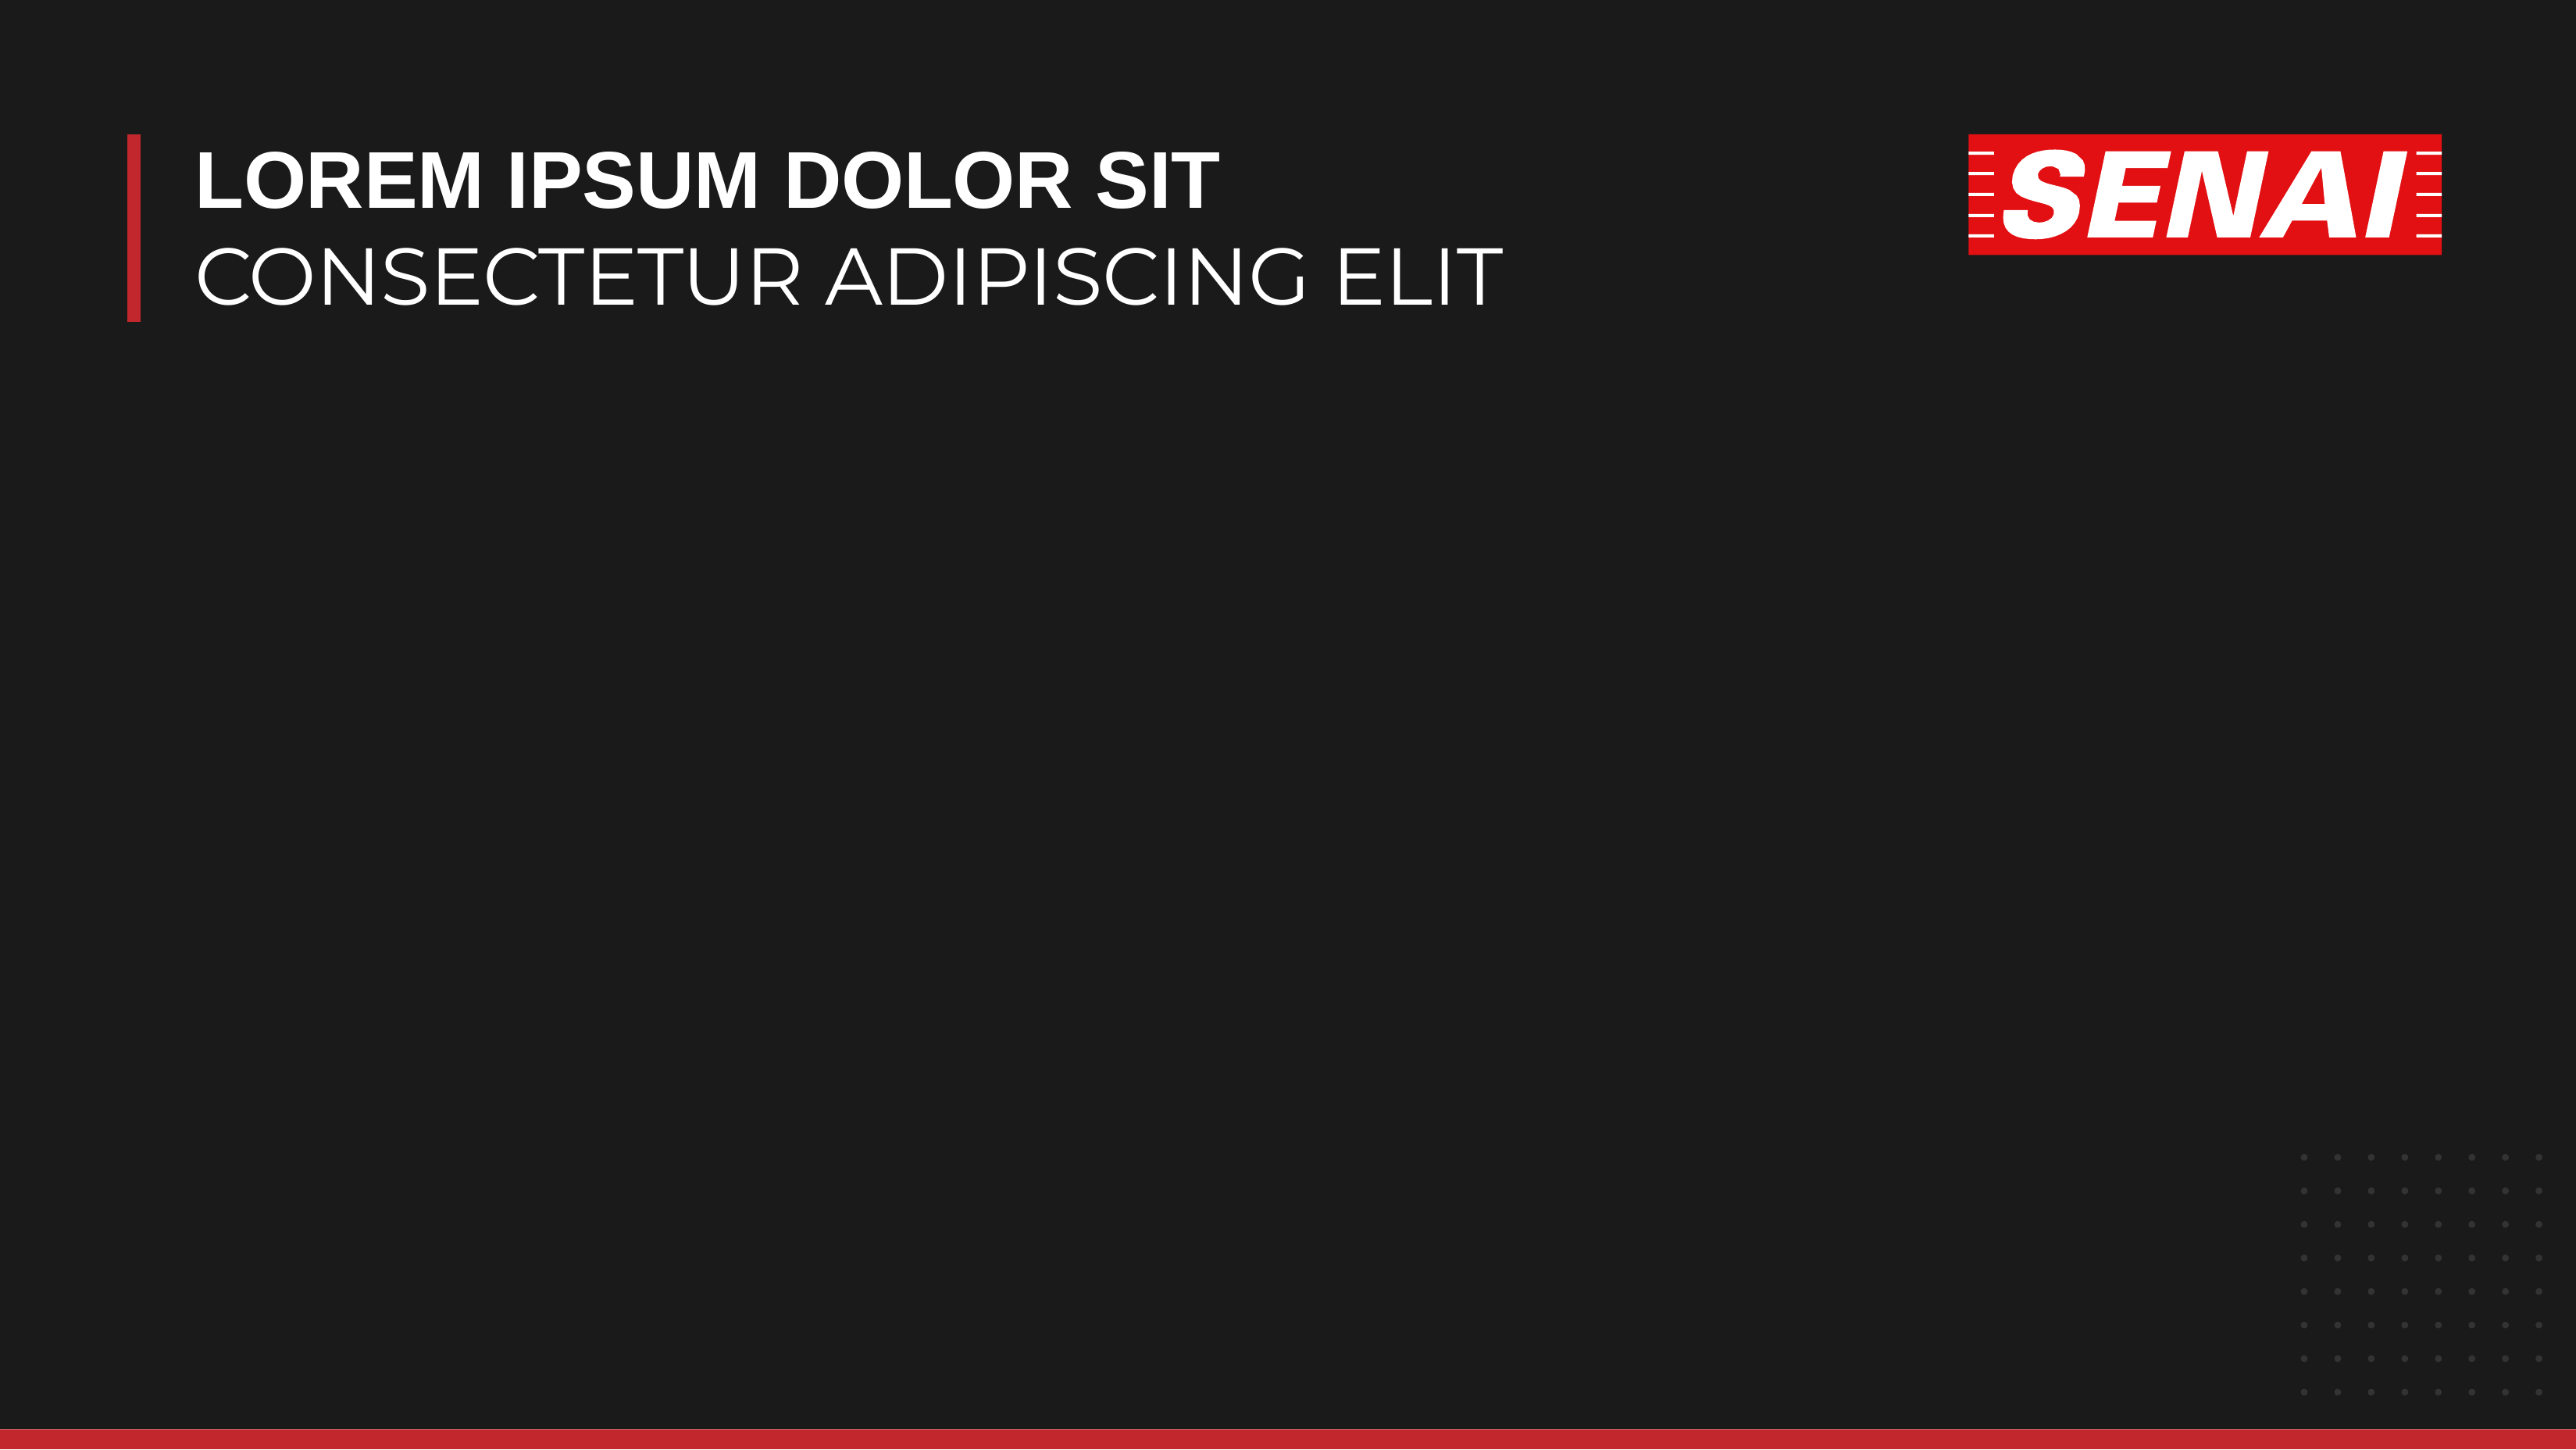

# LOREM IPSUM DOLOR SIT
CONSECTETUR ADIPISCING ELIT